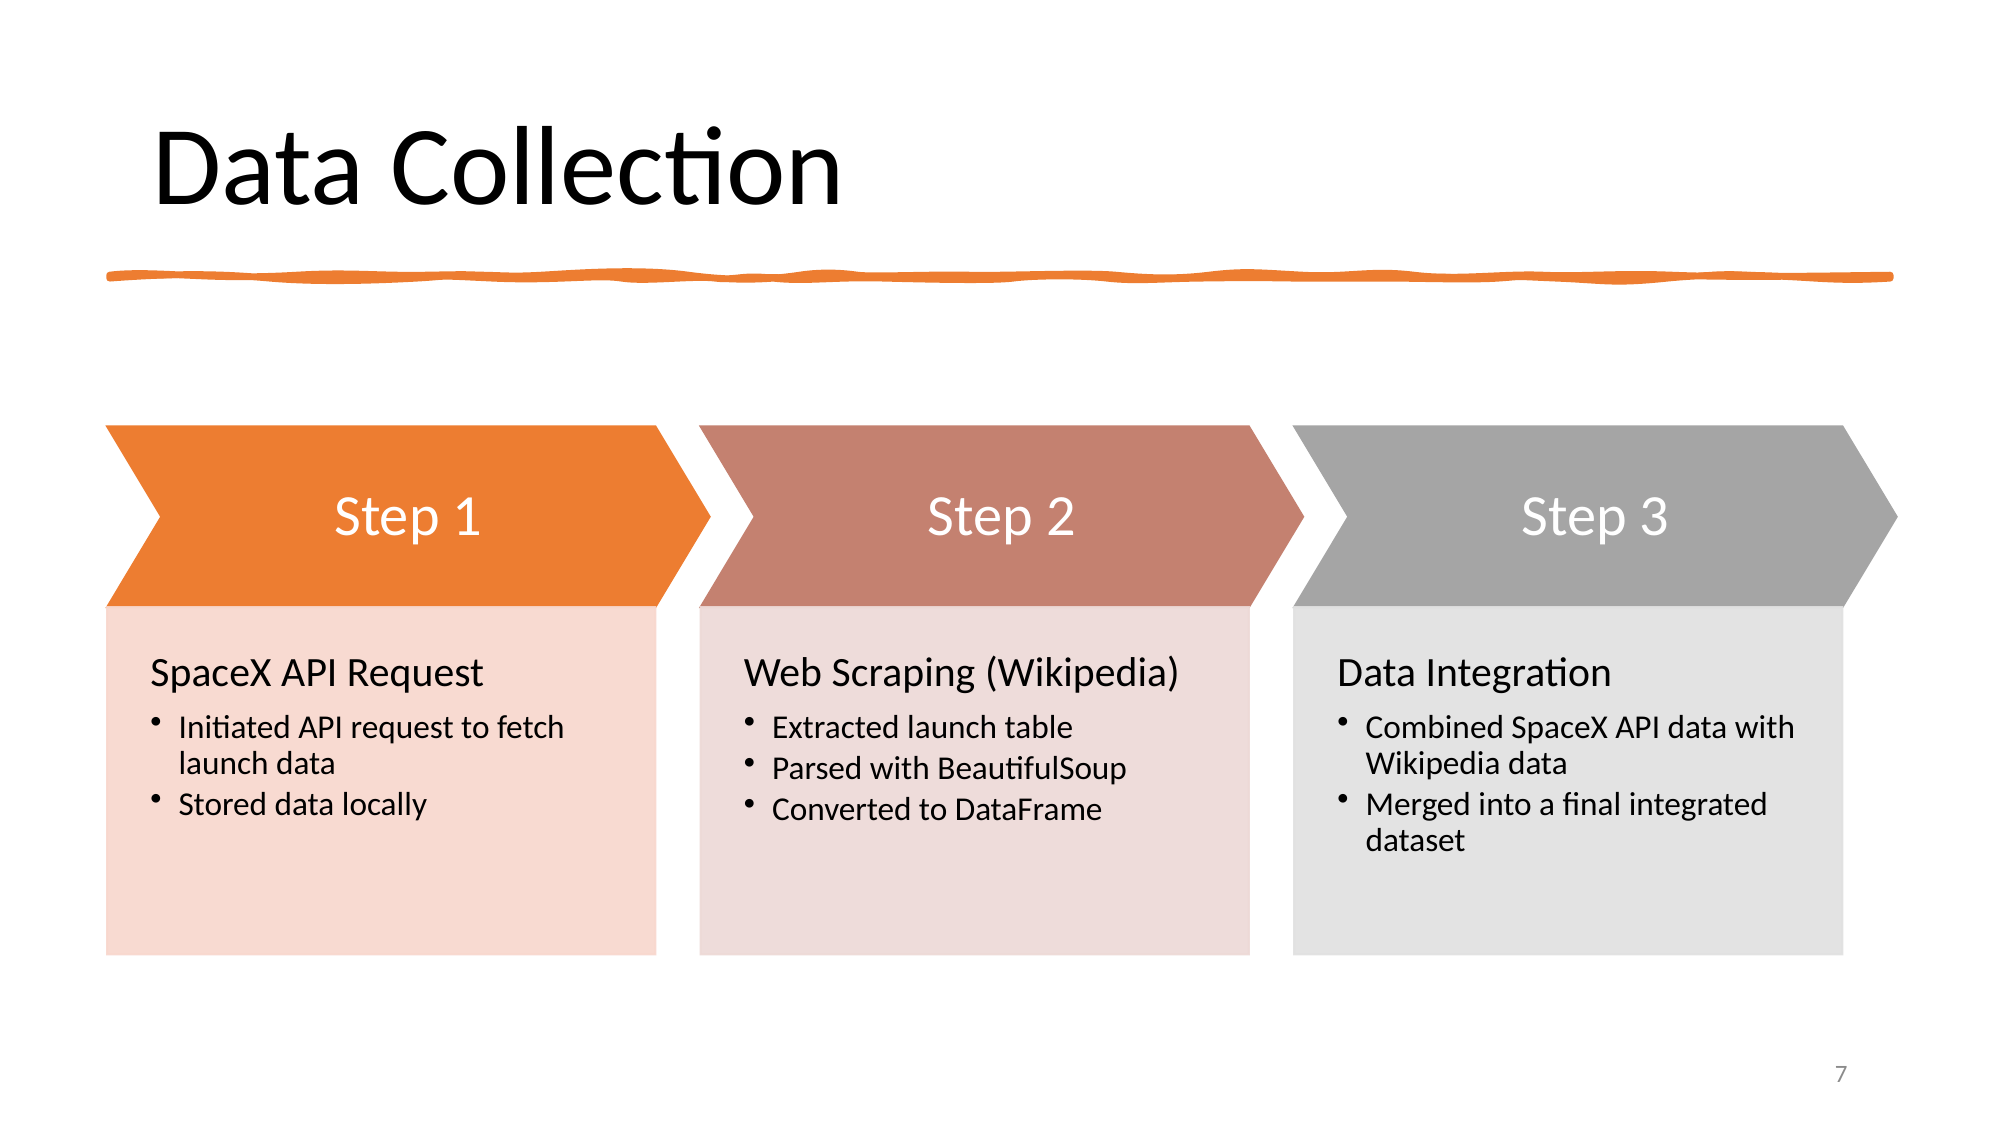

Data Collection

Step 1
SpaceX API Request
Initiated API request to fetch launch data
Stored data locally
Step 2
Web Scraping (Wikipedia)
Extracted launch table
Parsed with BeautifulSoup
Converted to DataFrame
Step 3
Data Integration
Combined SpaceX API data with Wikipedia data
Merged into a final integrated dataset
7